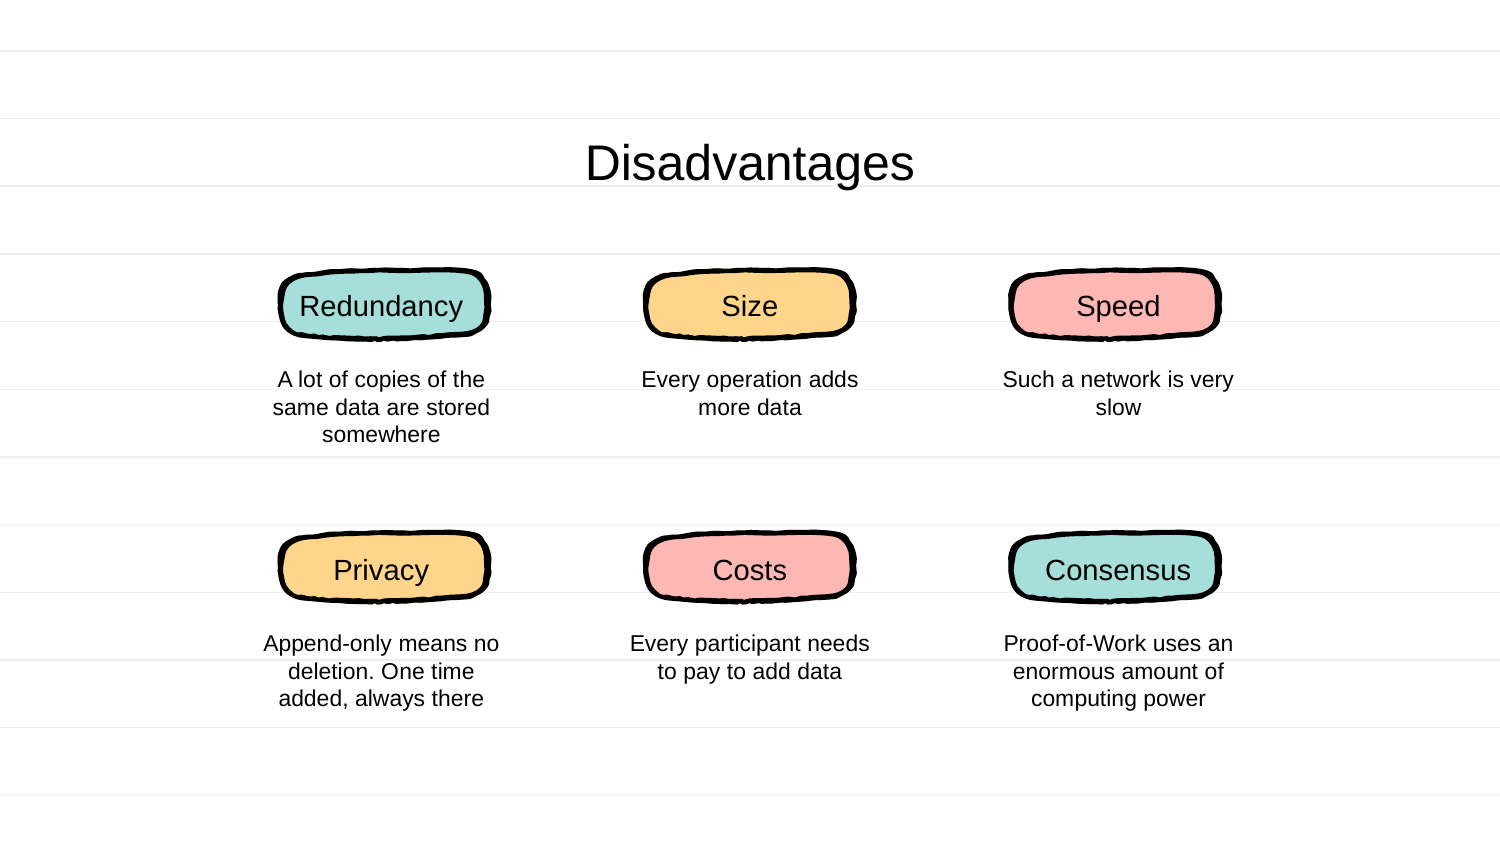

Disadvantages
# Redundancy
Size
Speed

A lot of copies of the same data are stored somewhere
Every operation adds more data
Such a network is very slow
Privacy
Costs
Consensus

Append-only means no deletion. One time added, always there
Every participant needs to pay to add data
Proof-of-Work uses an enormous amount of computing power